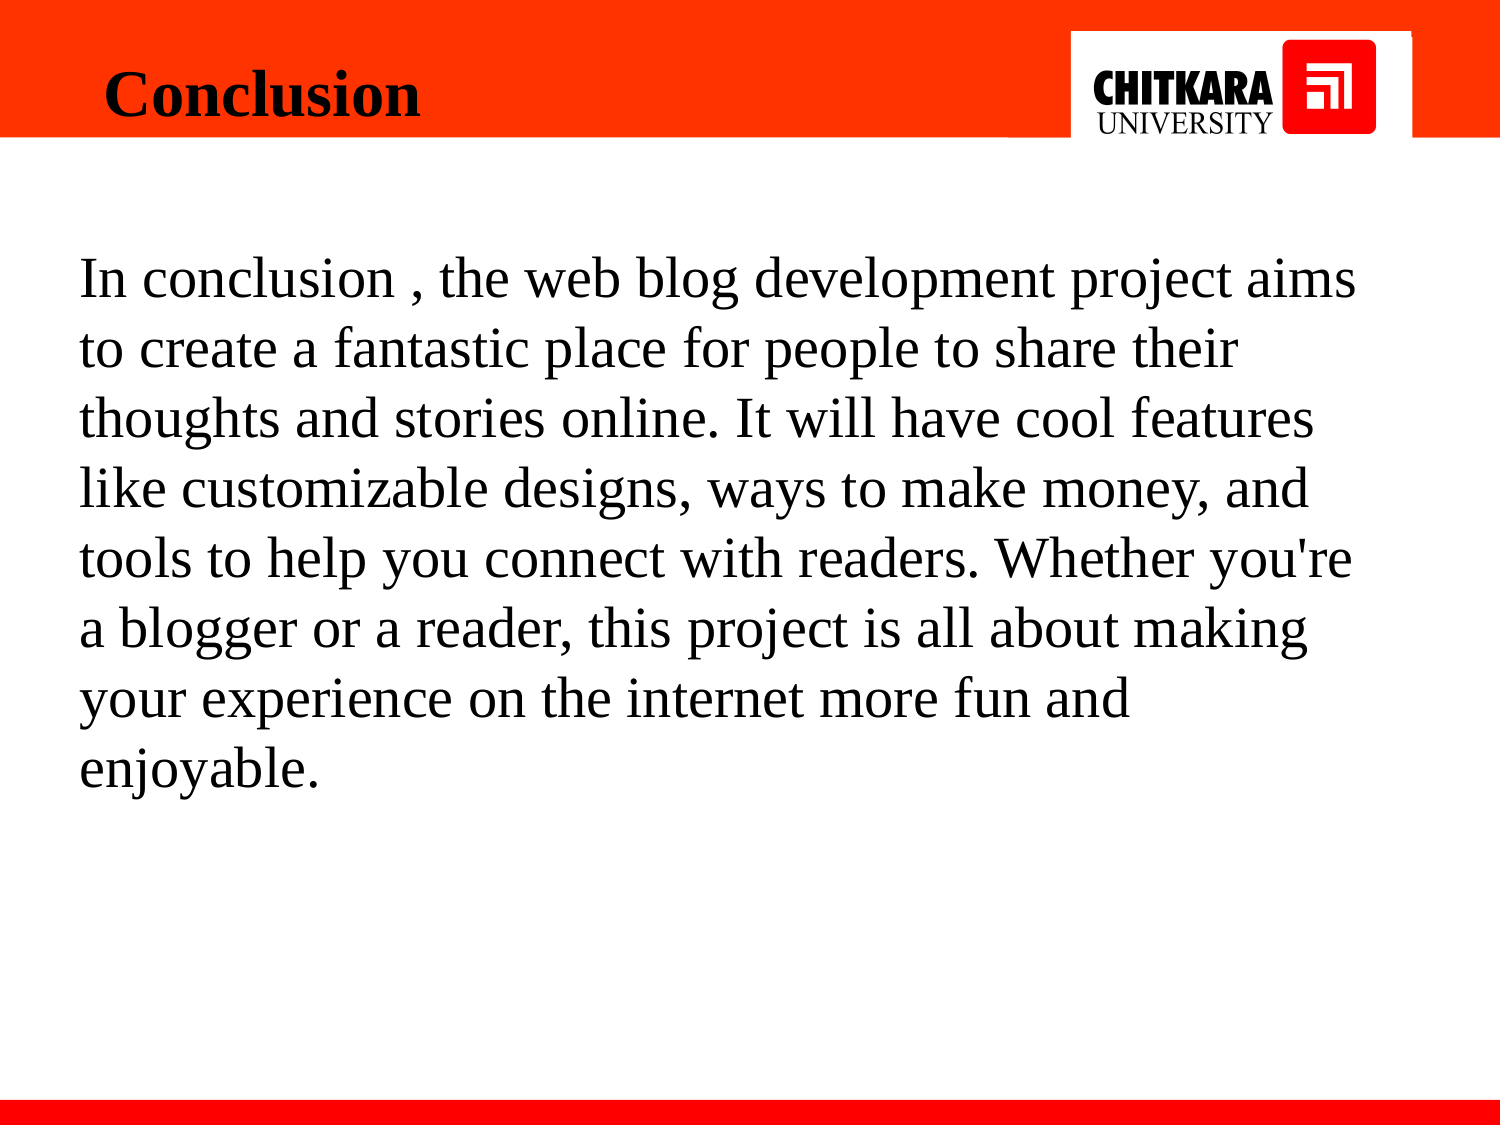

Conclusion
In conclusion , the web blog development project aims to create a fantastic place for people to share their thoughts and stories online. It will have cool features like customizable designs, ways to make money, and tools to help you connect with readers. Whether you're a blogger or a reader, this project is all about making your experience on the internet more fun and enjoyable.